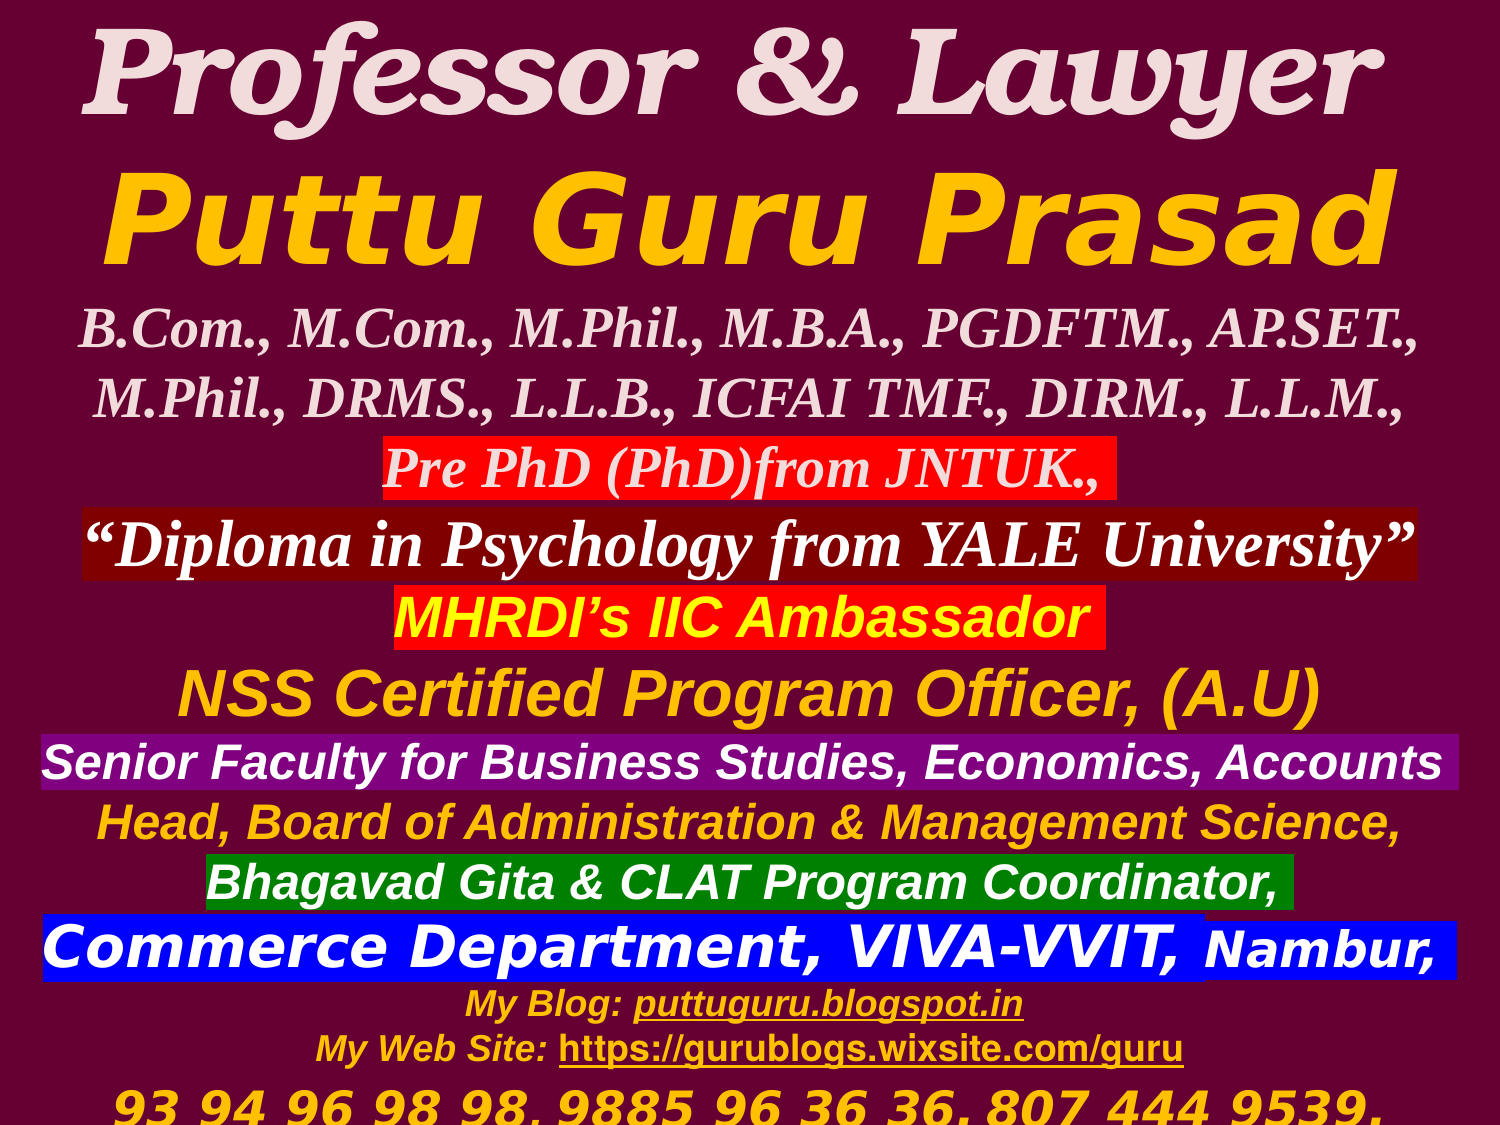

Professor & Lawyer
Puttu Guru Prasad
B.Com., M.Com., M.Phil., M.B.A., PGDFTM., AP.SET.,
M.Phil., DRMS., L.L.B., ICFAI TMF., DIRM., L.L.M.,
Pre PhD (PhD)from JNTUK.,
“Diploma in Psychology from YALE University”
MHRDI’s IIC Ambassador
NSS Certified Program Officer, (A.U)
Senior Faculty for Business Studies, Economics, Accounts
Head, Board of Administration & Management Science,
Bhagavad Gita & CLAT Program Coordinator,
Commerce Department, VIVA-VVIT, Nambur,
My Blog: puttuguru.blogspot.in
My Web Site: https://gurublogs.wixsite.com/guru
93 94 96 98 98, 9885 96 36 36, 807 444 9539,